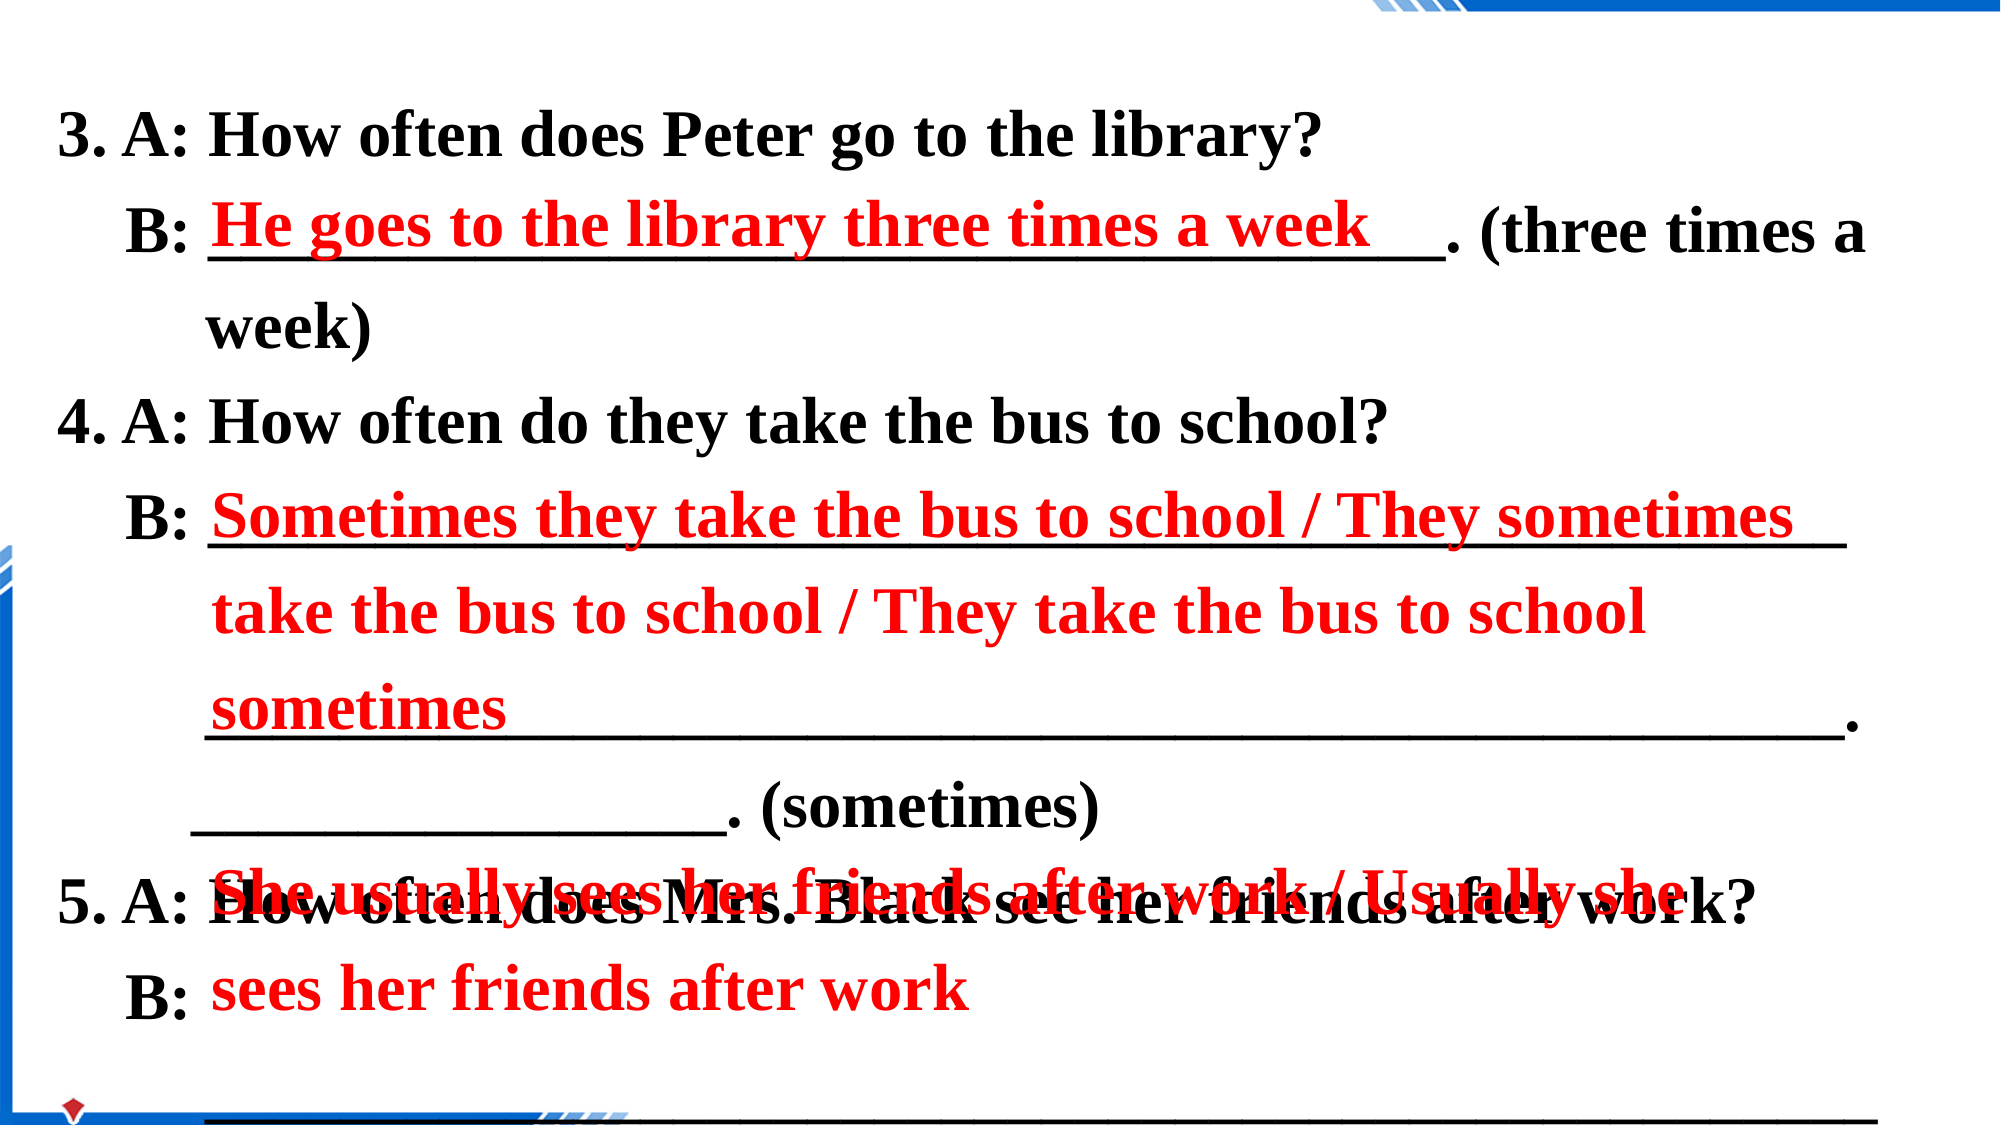

3. A: How often does Peter go to the library?
    B: _____________________________________. (three times a week)
4. A: How often do they take the bus to school?
    B: _________________________________________________
         _________________________________________________.
        ________________. (sometimes)
5. A: How often does Mrs. Black see her friends after work?
    B: __________________________________________________
         ________________________________. (usually)
He goes to the library three times a week
Sometimes they take the bus to school / They sometimes take the bus to school / They take the bus to school sometimes
She usually sees her friends after work / Usually she sees her friends after work